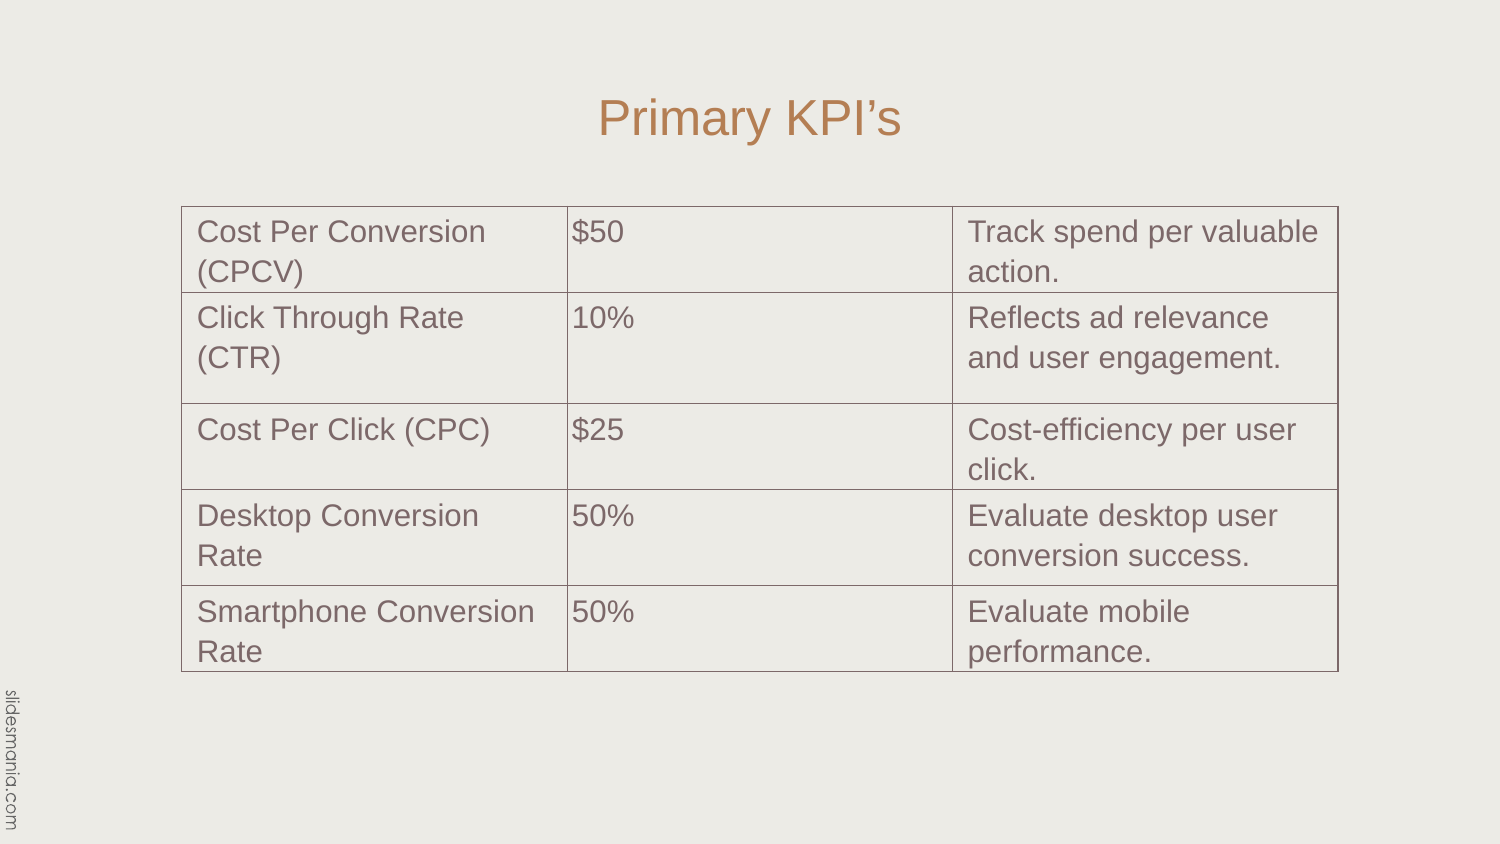

# Primary KPI’s
| Cost Per Conversion (CPCV) | $50 | Track spend per valuable action. |
| --- | --- | --- |
| Click Through Rate (CTR) | 10% | Reflects ad relevance and user engagement. |
| Cost Per Click (CPC) | $25 | Cost-efficiency per user click. |
| Desktop Conversion Rate | 50% | Evaluate desktop user conversion success. |
| Smartphone Conversion Rate | 50% | Evaluate mobile performance. |